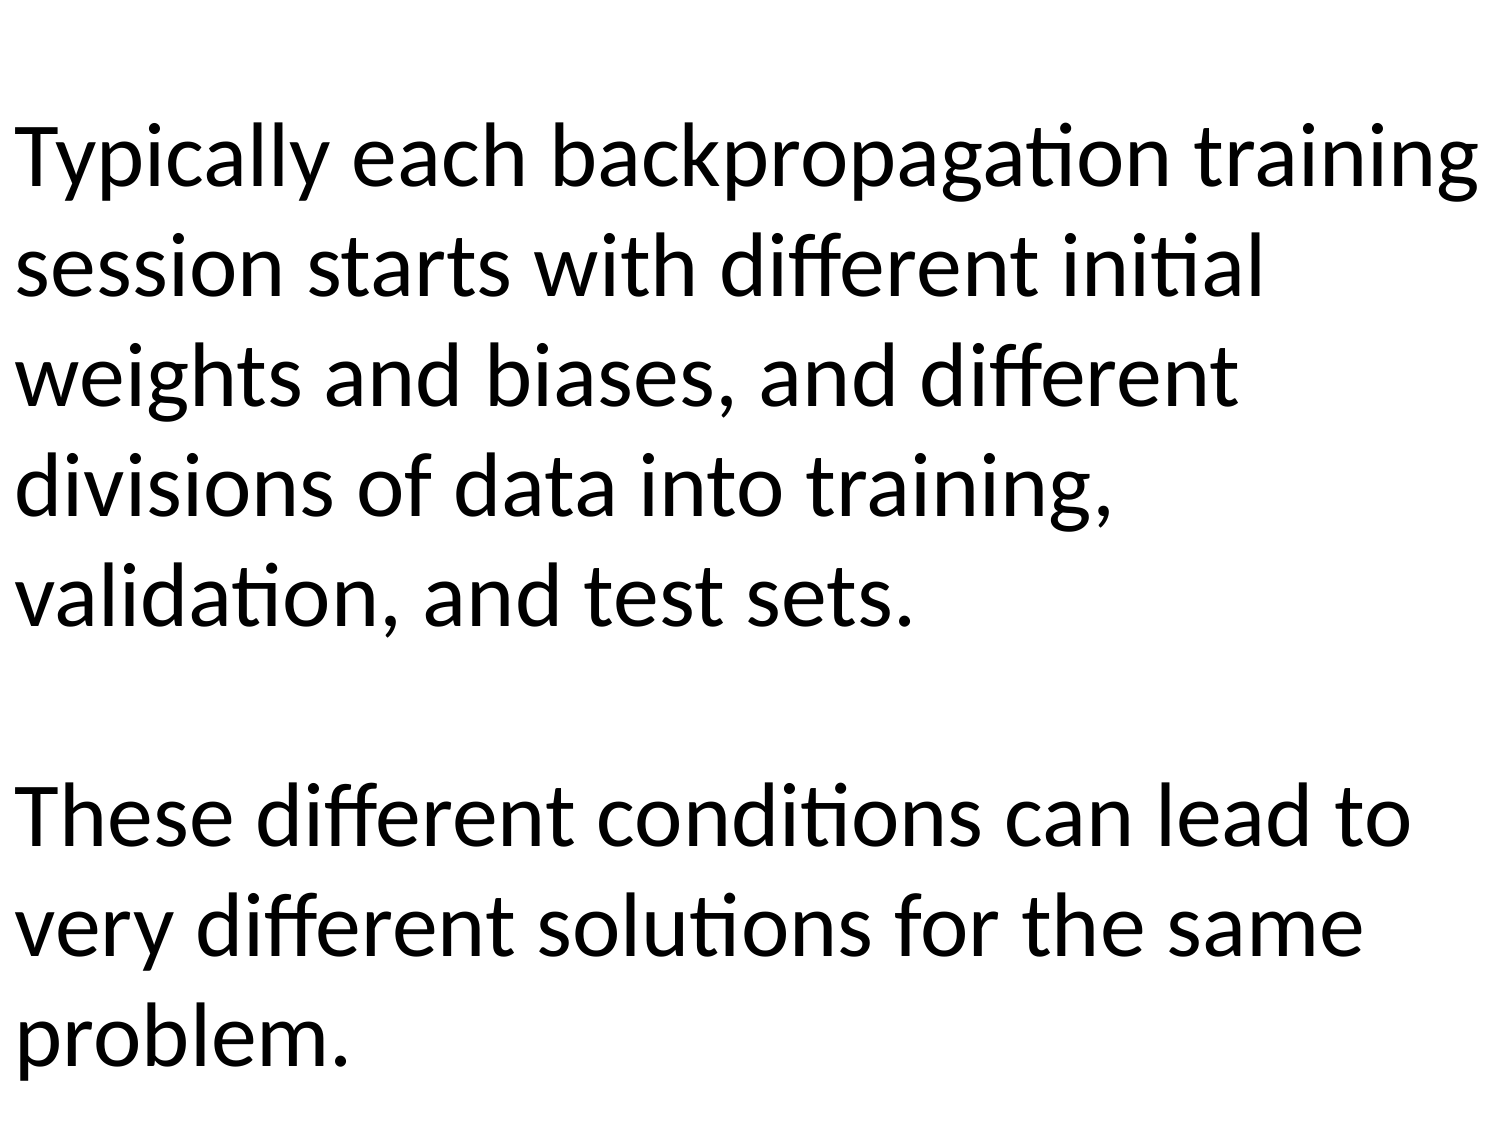

Typically each backpropagation training session starts with different initial weights and biases, and different divisions of data into training, validation, and test sets.

These different conditions can lead to very different solutions for the same problem.